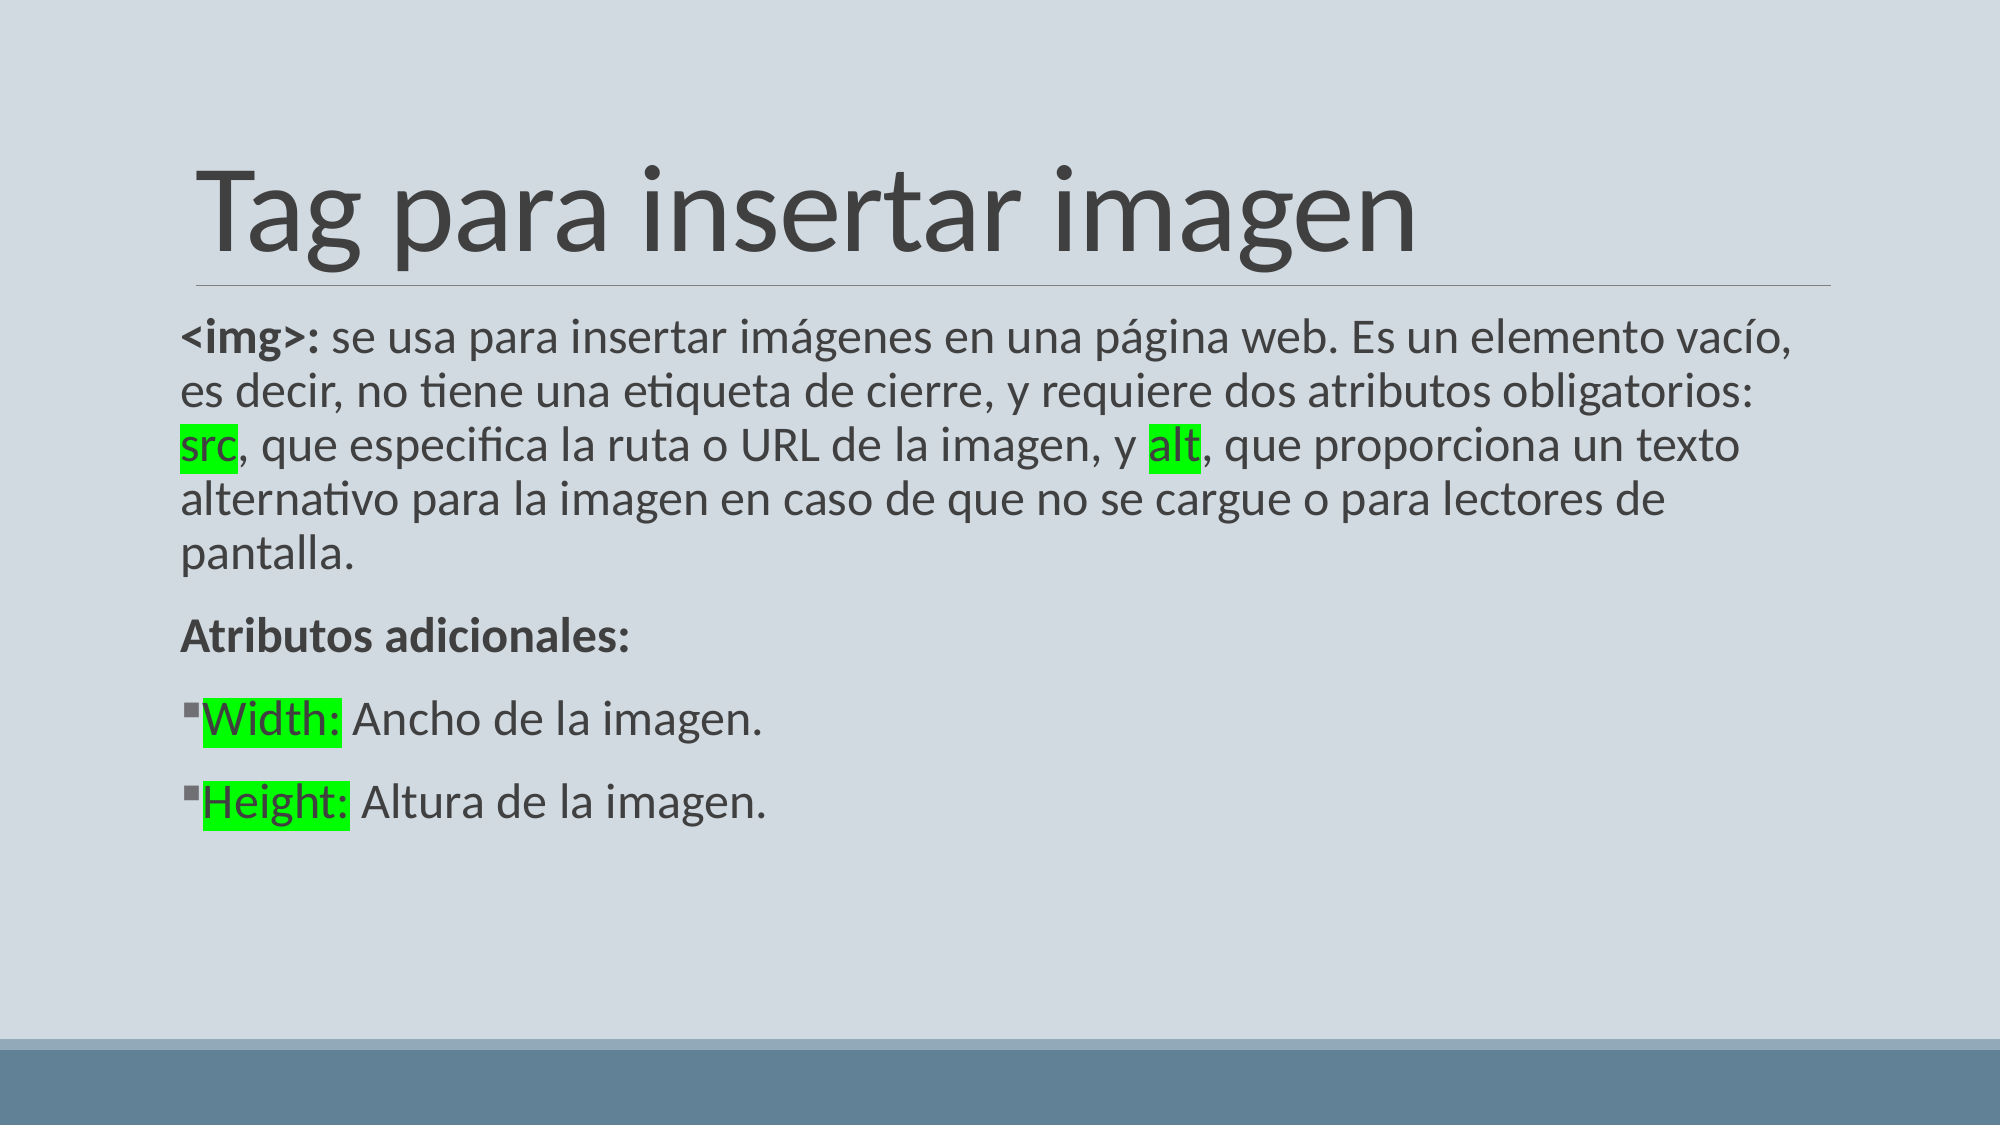

# Tag para insertar imagen
<img>: se usa para insertar imágenes en una página web. Es un elemento vacío, es decir, no tiene una etiqueta de cierre, y requiere dos atributos obligatorios: src, que especifica la ruta o URL de la imagen, y alt, que proporciona un texto alternativo para la imagen en caso de que no se cargue o para lectores de pantalla.
Atributos adicionales:
Width: Ancho de la imagen.
Height: Altura de la imagen.